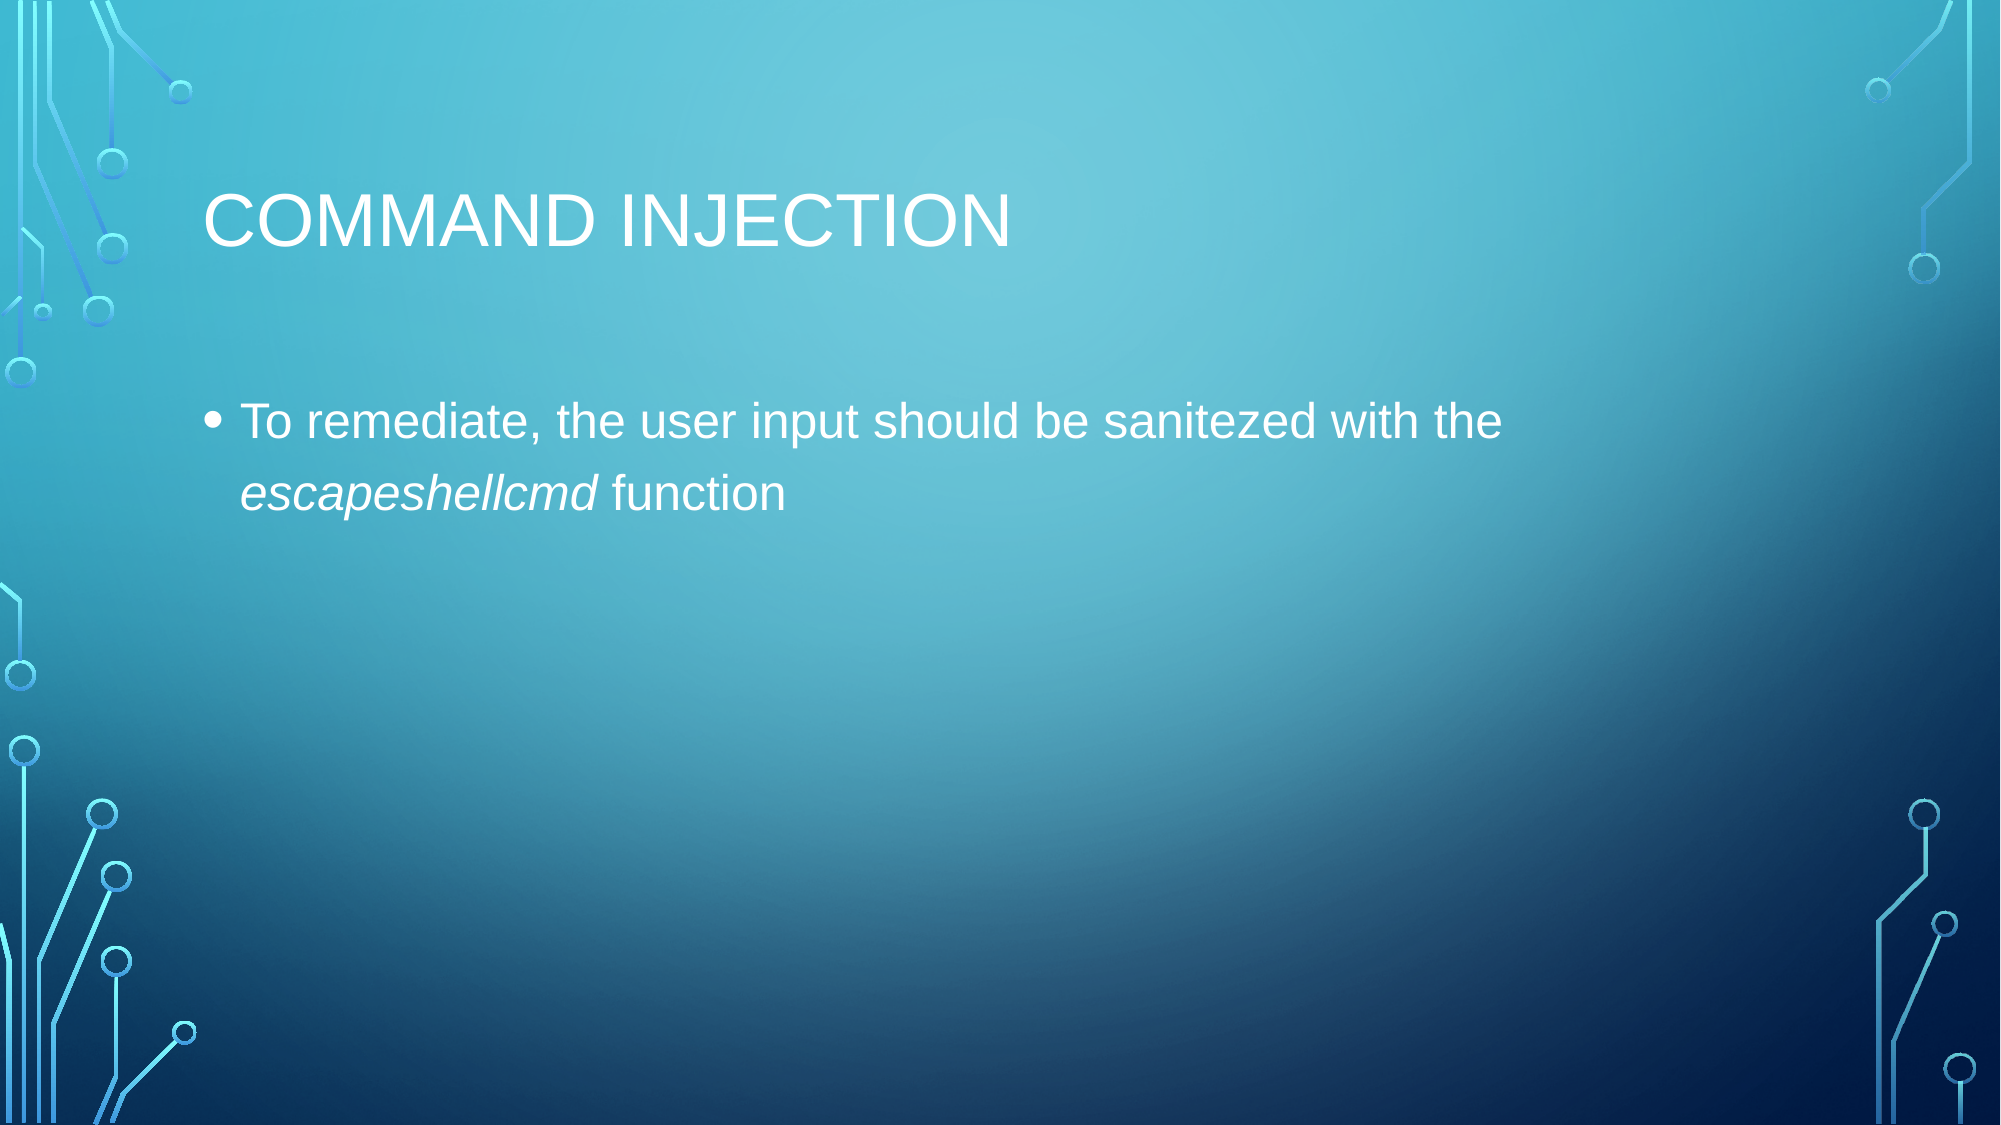

# Command injection
To remediate, the user input should be sanitezed with the escapeshellcmd function